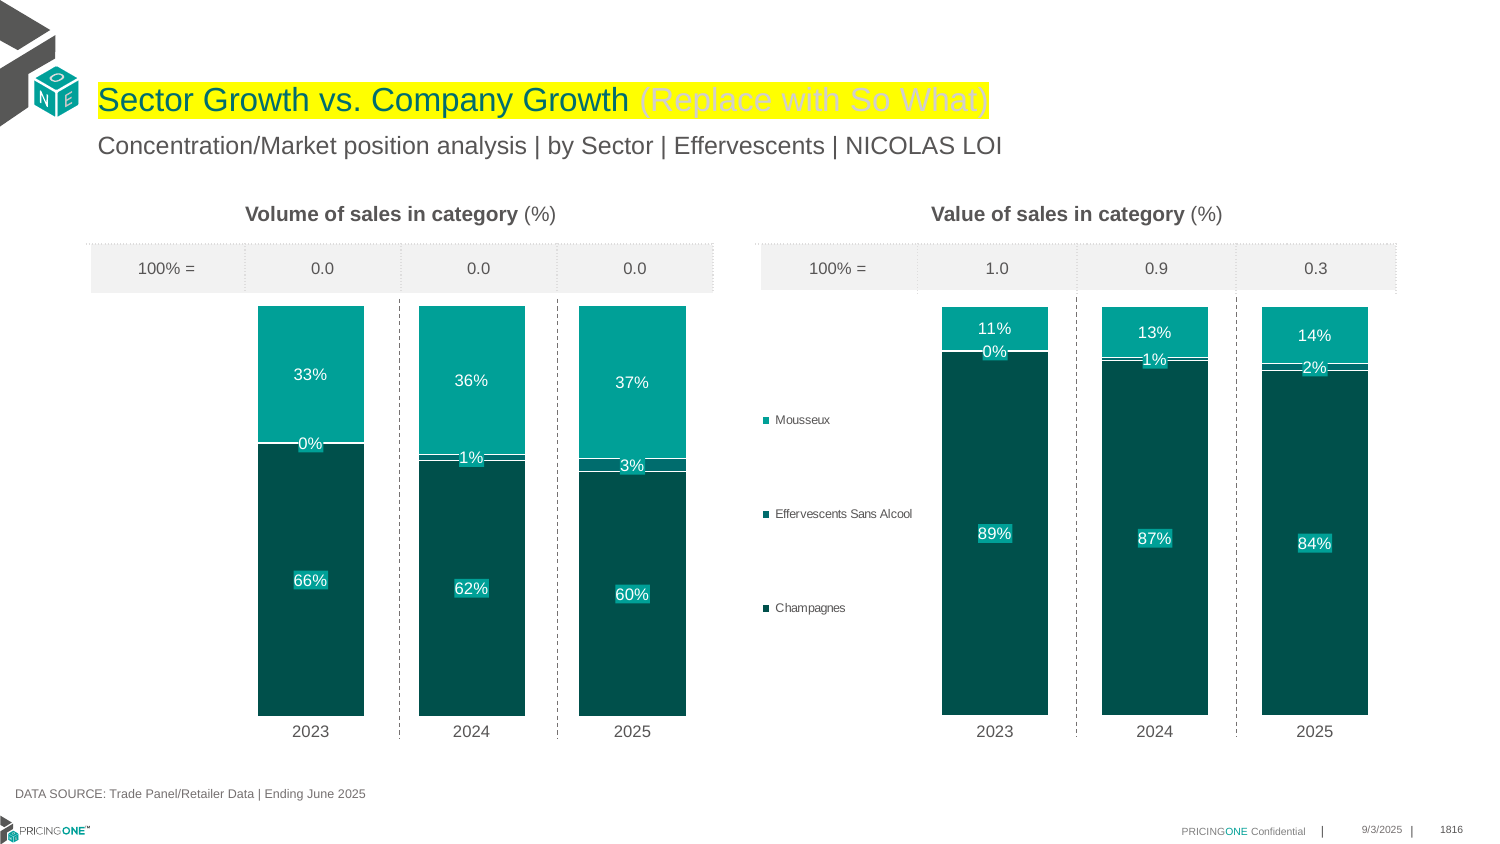

# Sector Growth vs. Company Growth (Replace with So What)
Concentration/Market position analysis | by Sector | Effervescents | NICOLAS LOI
| Volume of sales in category (%) |  |  |  |
| --- | --- | --- | --- |
| 100% = | 0.0 | 0.0 | 0.0 |
| Value of sales in category (%) |  |  |  |
| --- | --- | --- | --- |
| 100% = | 1.0 | 0.9 | 0.3 |

### Chart

| Category | Champagnes | Effervescents Sans Alcool | Mousseux |
|---|---|---|---|
| 2023 | 0.6630097125555424 | 0.004325429593802839 | 0.3326648578506547 |
| 2024 | 0.6235196150999259 | 0.01253700962250185 | 0.36394337527757215 |
| 2025 | 0.595636732623034 | 0.031709791983764585 | 0.3726534753932014 |

### Chart

| Category | Champagnes | Effervescents Sans Alcool | Mousseux |
|---|---|---|---|
| 2023 | 0.8894661674676083 | 0.0018316496221493495 | 0.10870218291024236 |
| 2024 | 0.8669972796143652 | 0.0068213698943212385 | 0.12618135049131354 |
| 2025 | 0.8427970470163528 | 0.016850040276999677 | 0.14035291270664751 |
DATA SOURCE: Trade Panel/Retailer Data | Ending June 2025

9/3/2025
1816